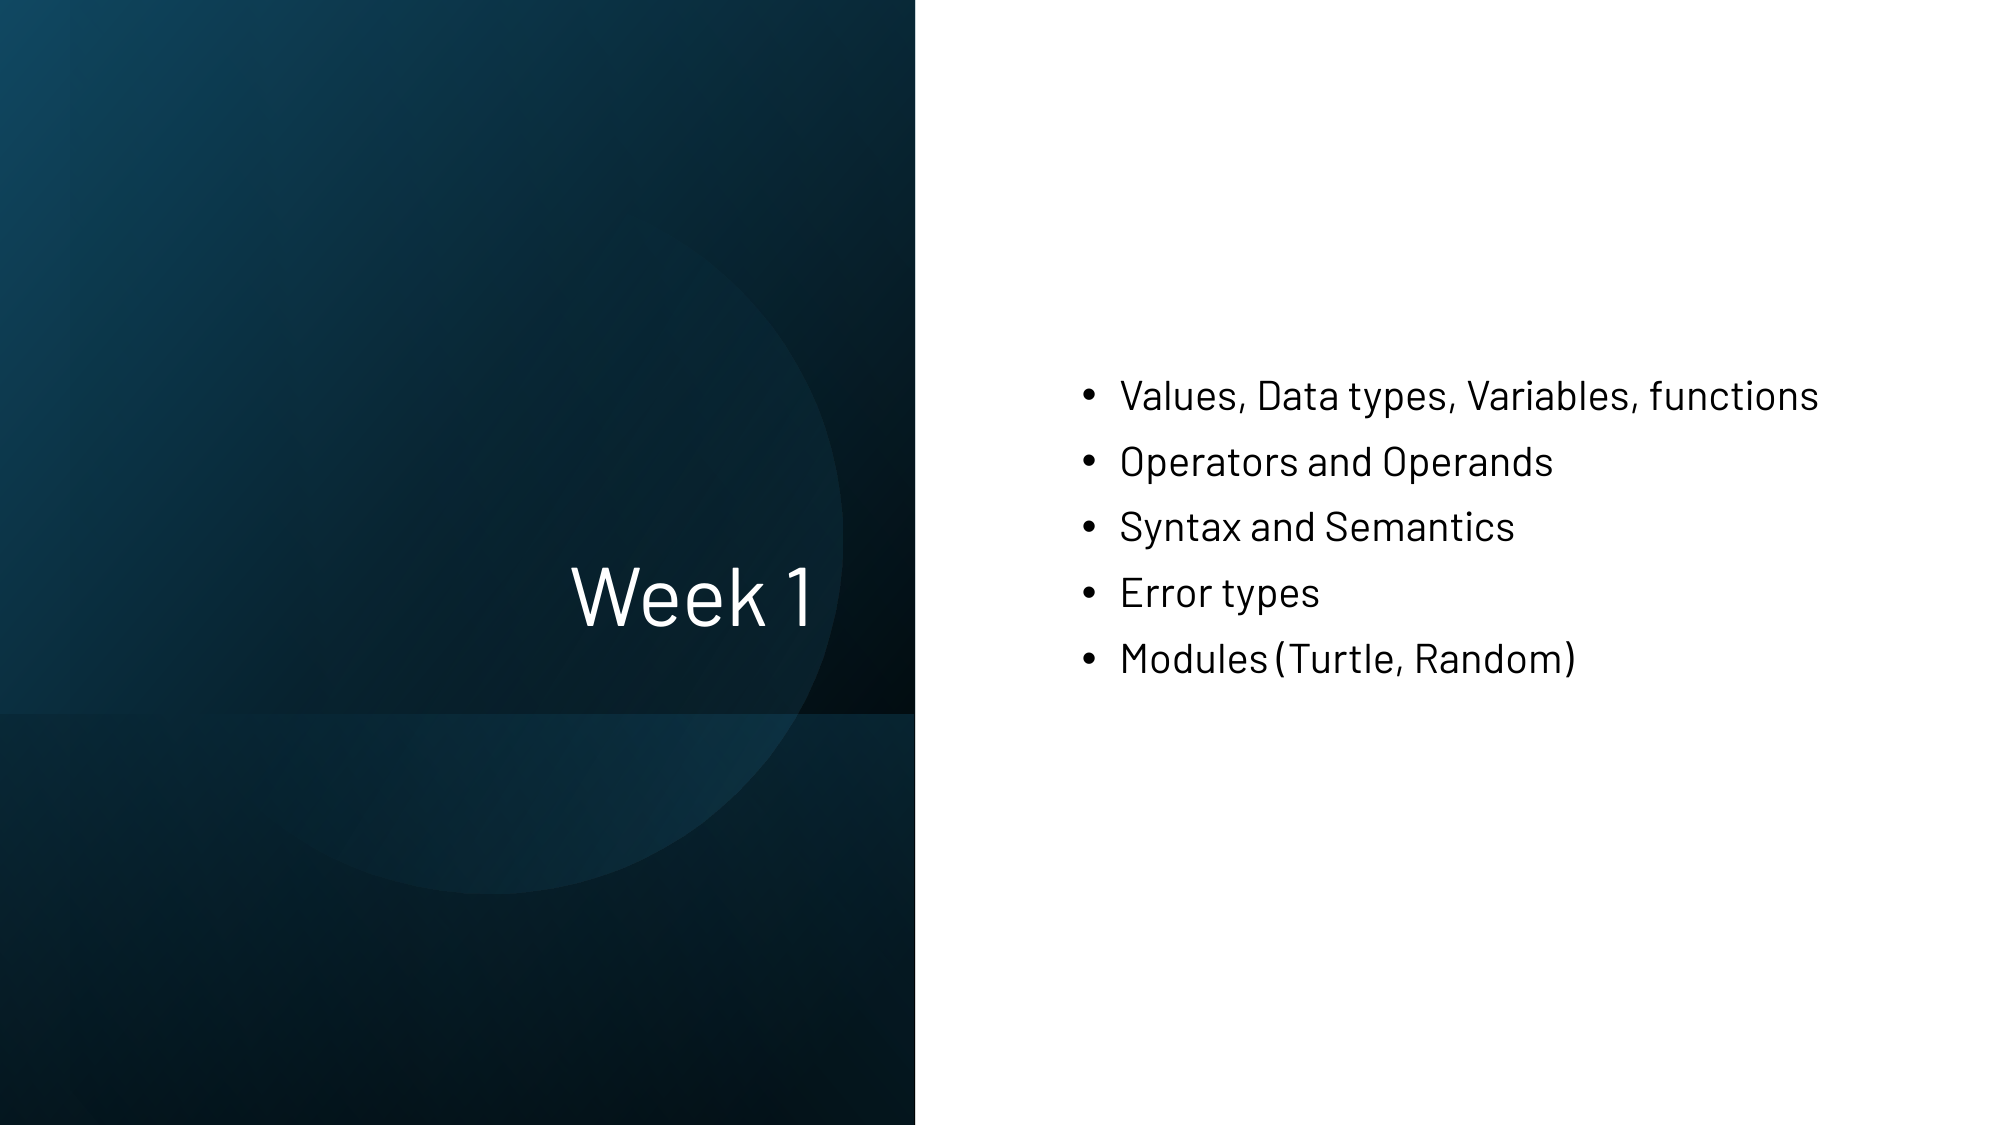

# Week 1

Values, Data types, Variables, functions
Operators and Operands
Syntax and Semantics
Error types
Modules (Turtle, Random)